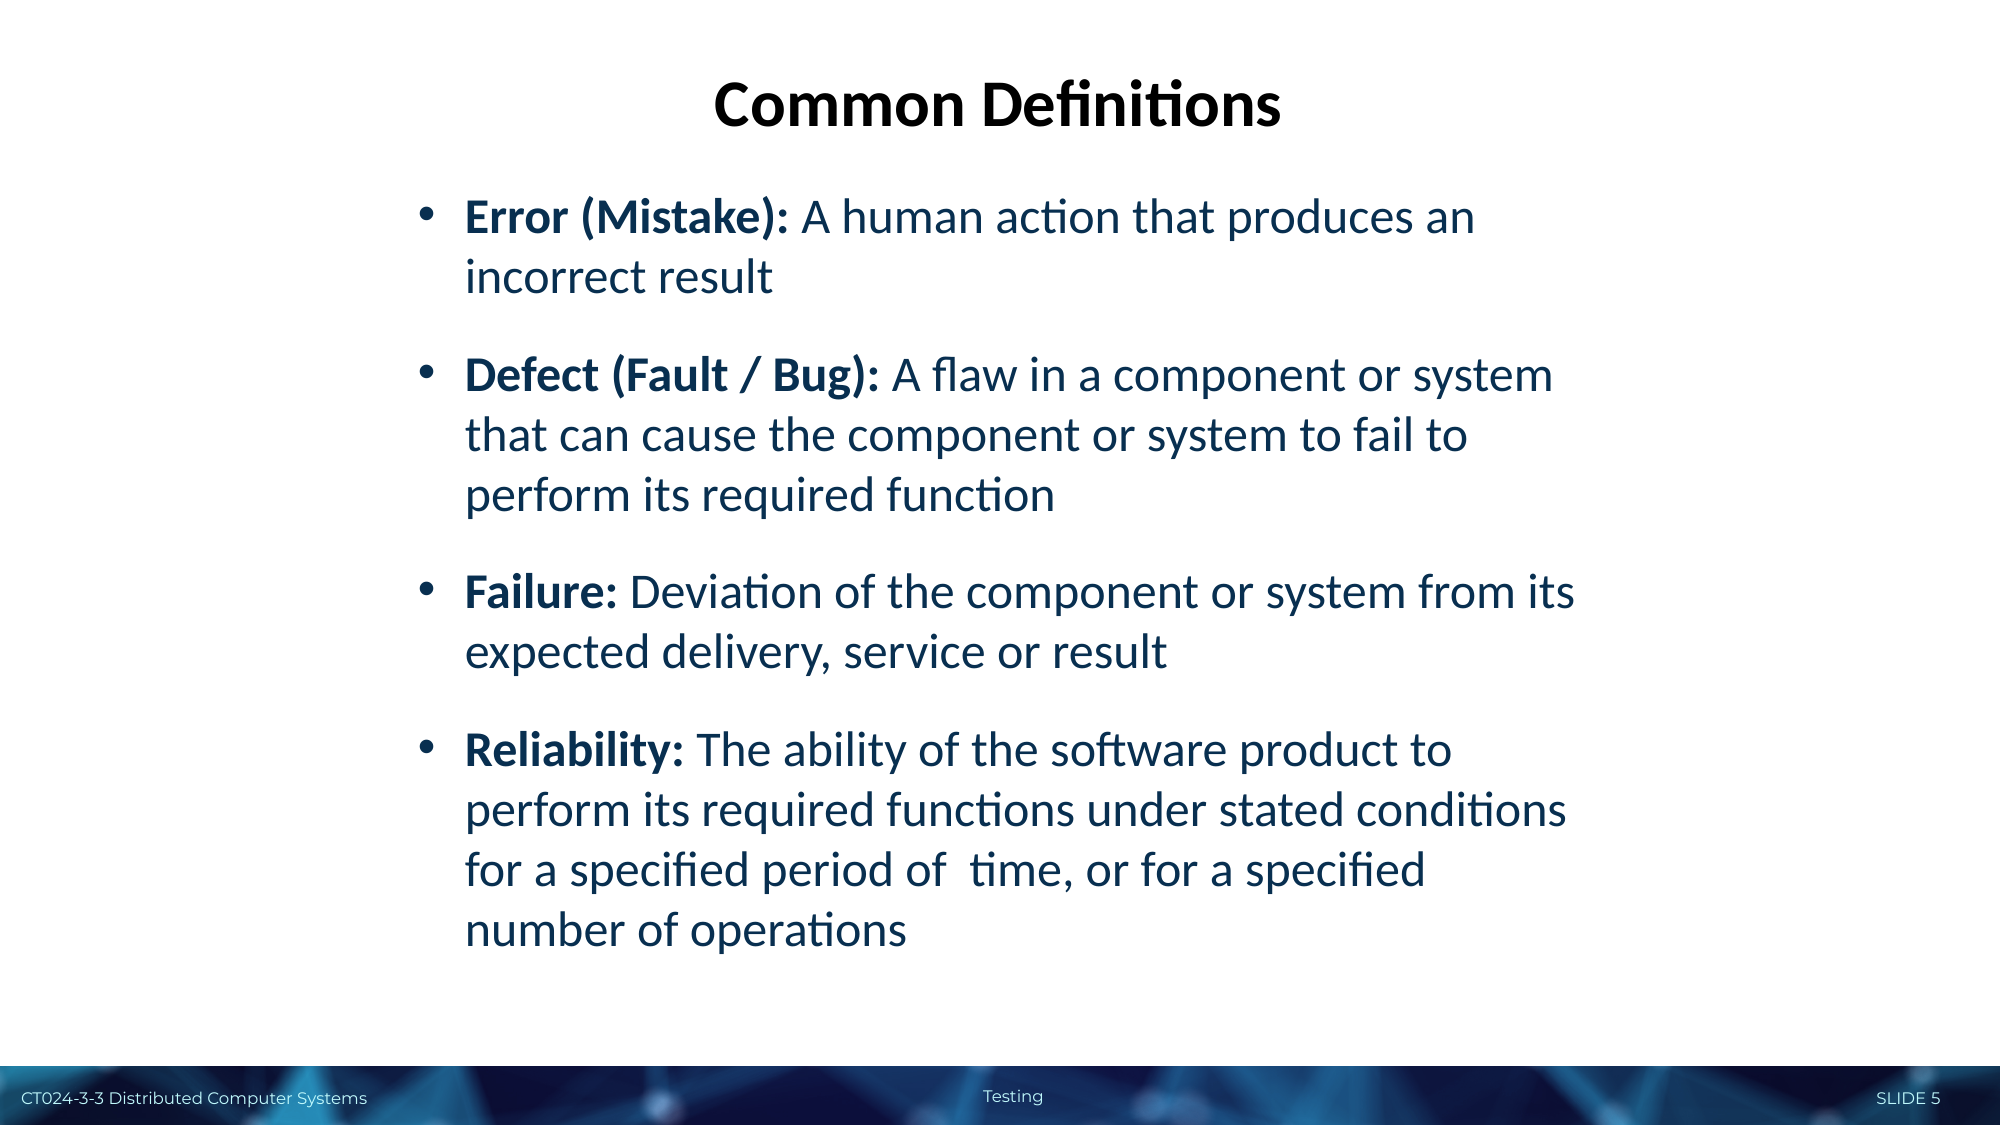

Common Definitions
Error (Mistake): A human action that produces an incorrect result
Defect (Fault / Bug): A flaw in a component or system that can cause the component or system to fail to perform its required function
Failure: Deviation of the component or system from its expected delivery, service or result
Reliability: The ability of the software product to perform its required functions under stated conditions for a specified period of  time, or for a specified number of operations